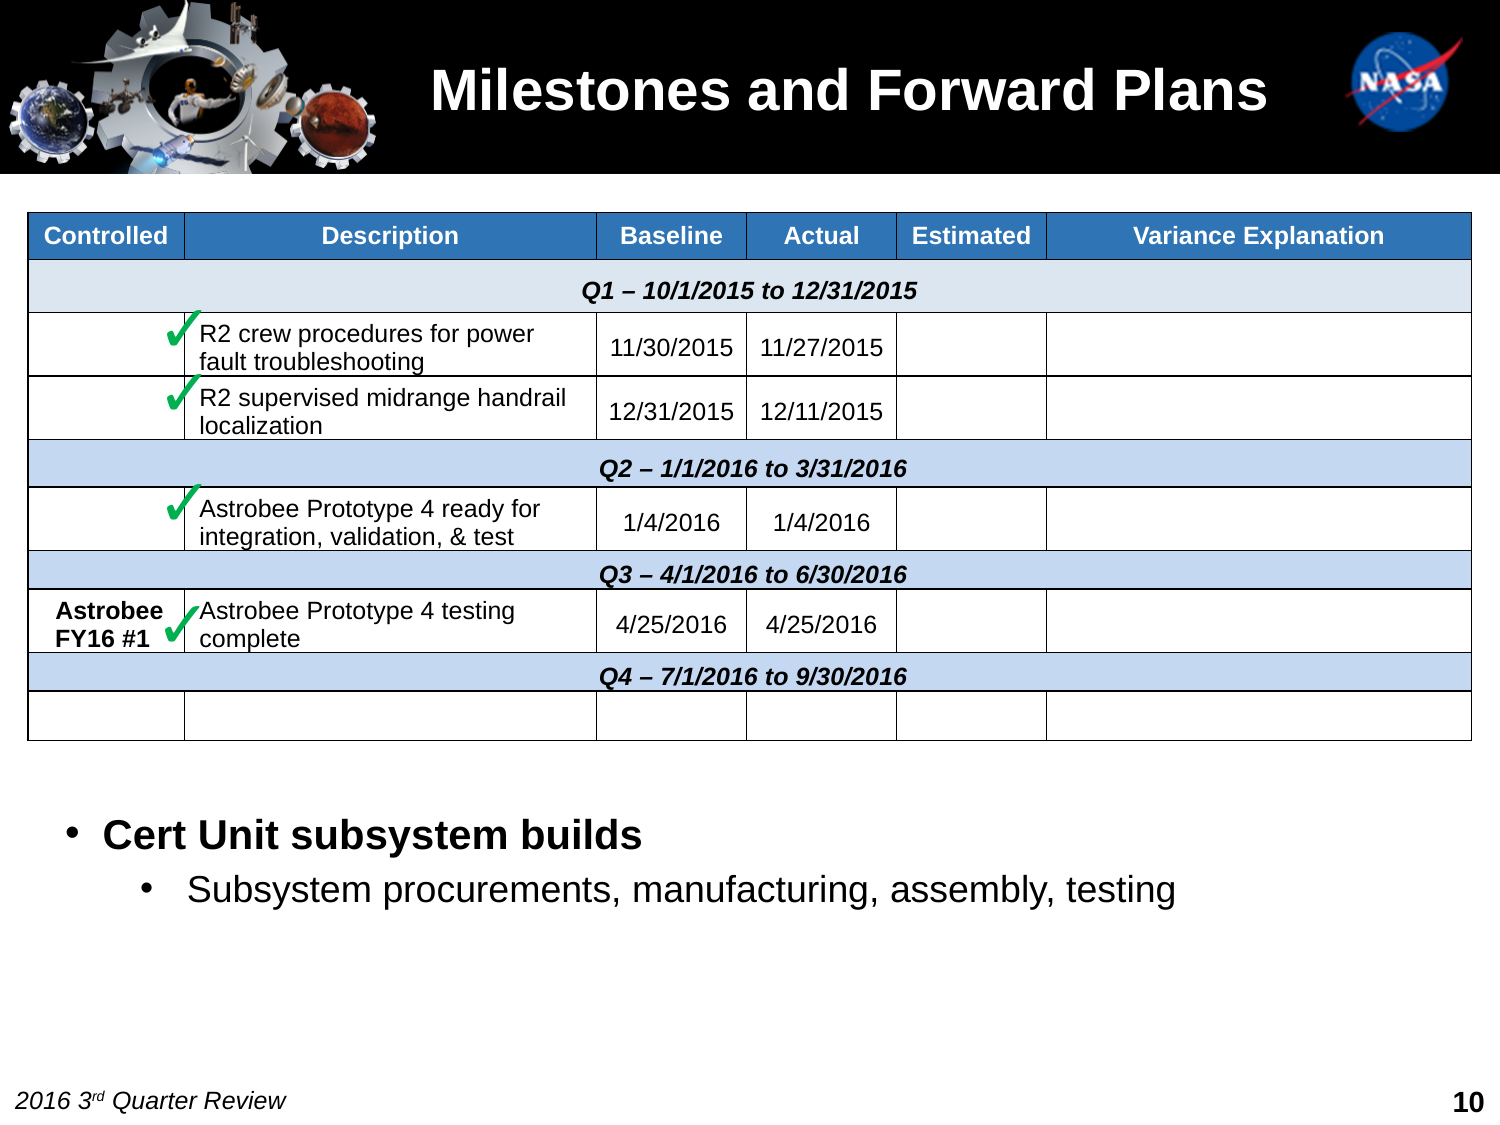

# Milestones and Forward Plans
| Controlled | Description | Baseline | Actual | Estimated | Variance Explanation |
| --- | --- | --- | --- | --- | --- |
| Q1 – 10/1/2015 to 12/31/2015 |  |  |  |  |  |
|  | R2 crew procedures for power fault troubleshooting | 11/30/2015 | 11/27/2015 |  |  |
|  | R2 supervised midrange handrail localization | 12/31/2015 | 12/11/2015 |  |  |
| Q2 – 1/1/2016 to 3/31/2016 |  |  |  |  |  |
|  | Astrobee Prototype 4 ready for integration, validation, & test | 1/4/2016 | 1/4/2016 |  |  |
| Q3 – 4/1/2016 to 6/30/2016 |  |  |  |  |  |
| Astrobee FY16 #1 | Astrobee Prototype 4 testing complete | 4/25/2016 | 4/25/2016 |  |  |
| Q4 – 7/1/2016 to 9/30/2016 |  |  |  |  |  |
|  |  |  |  |  |  |
✓
✓
✓
✓
Cert Unit subsystem builds
Subsystem procurements, manufacturing, assembly, testing